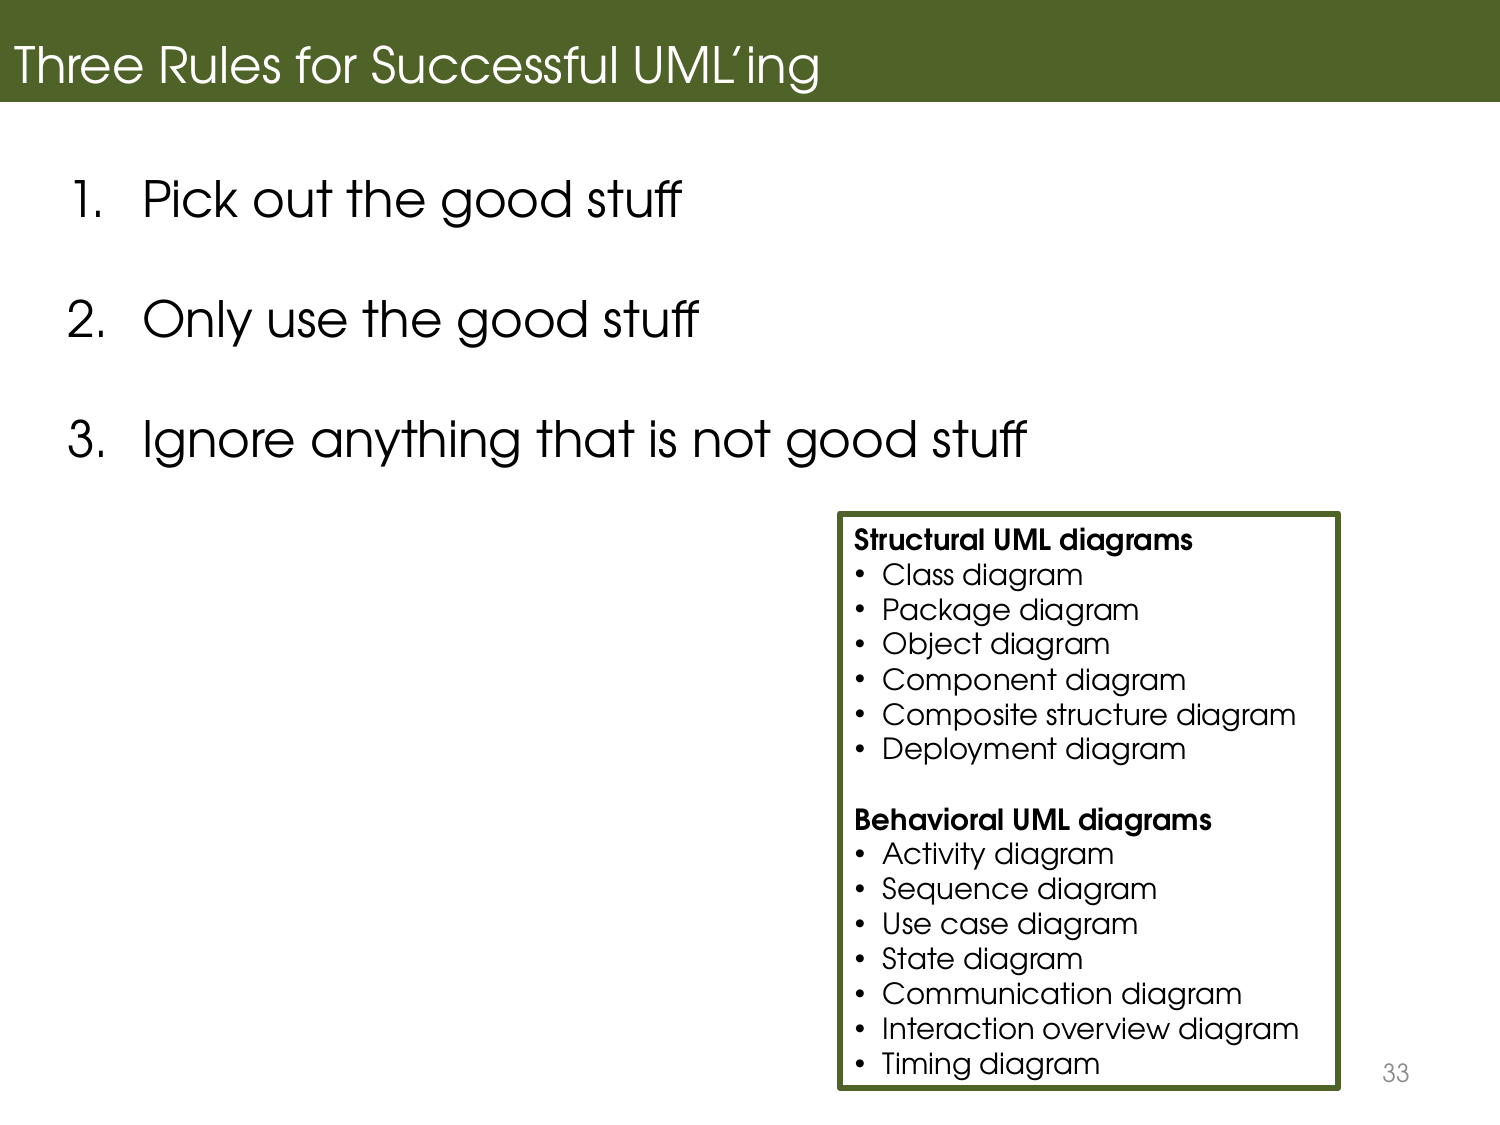

Three Rules for Successful UML’ing
Pick out the good stuff

Only use the good stuff

Ignore anything that is not good stuff
Structural UML diagrams
Class diagram
Package diagram
Object diagram
Component diagram
Composite structure diagram
Deployment diagram

Behavioral UML diagrams
Activity diagram
Sequence diagram
Use case diagram
State diagram
Communication diagram
Interaction overview diagram
Timing diagram
33